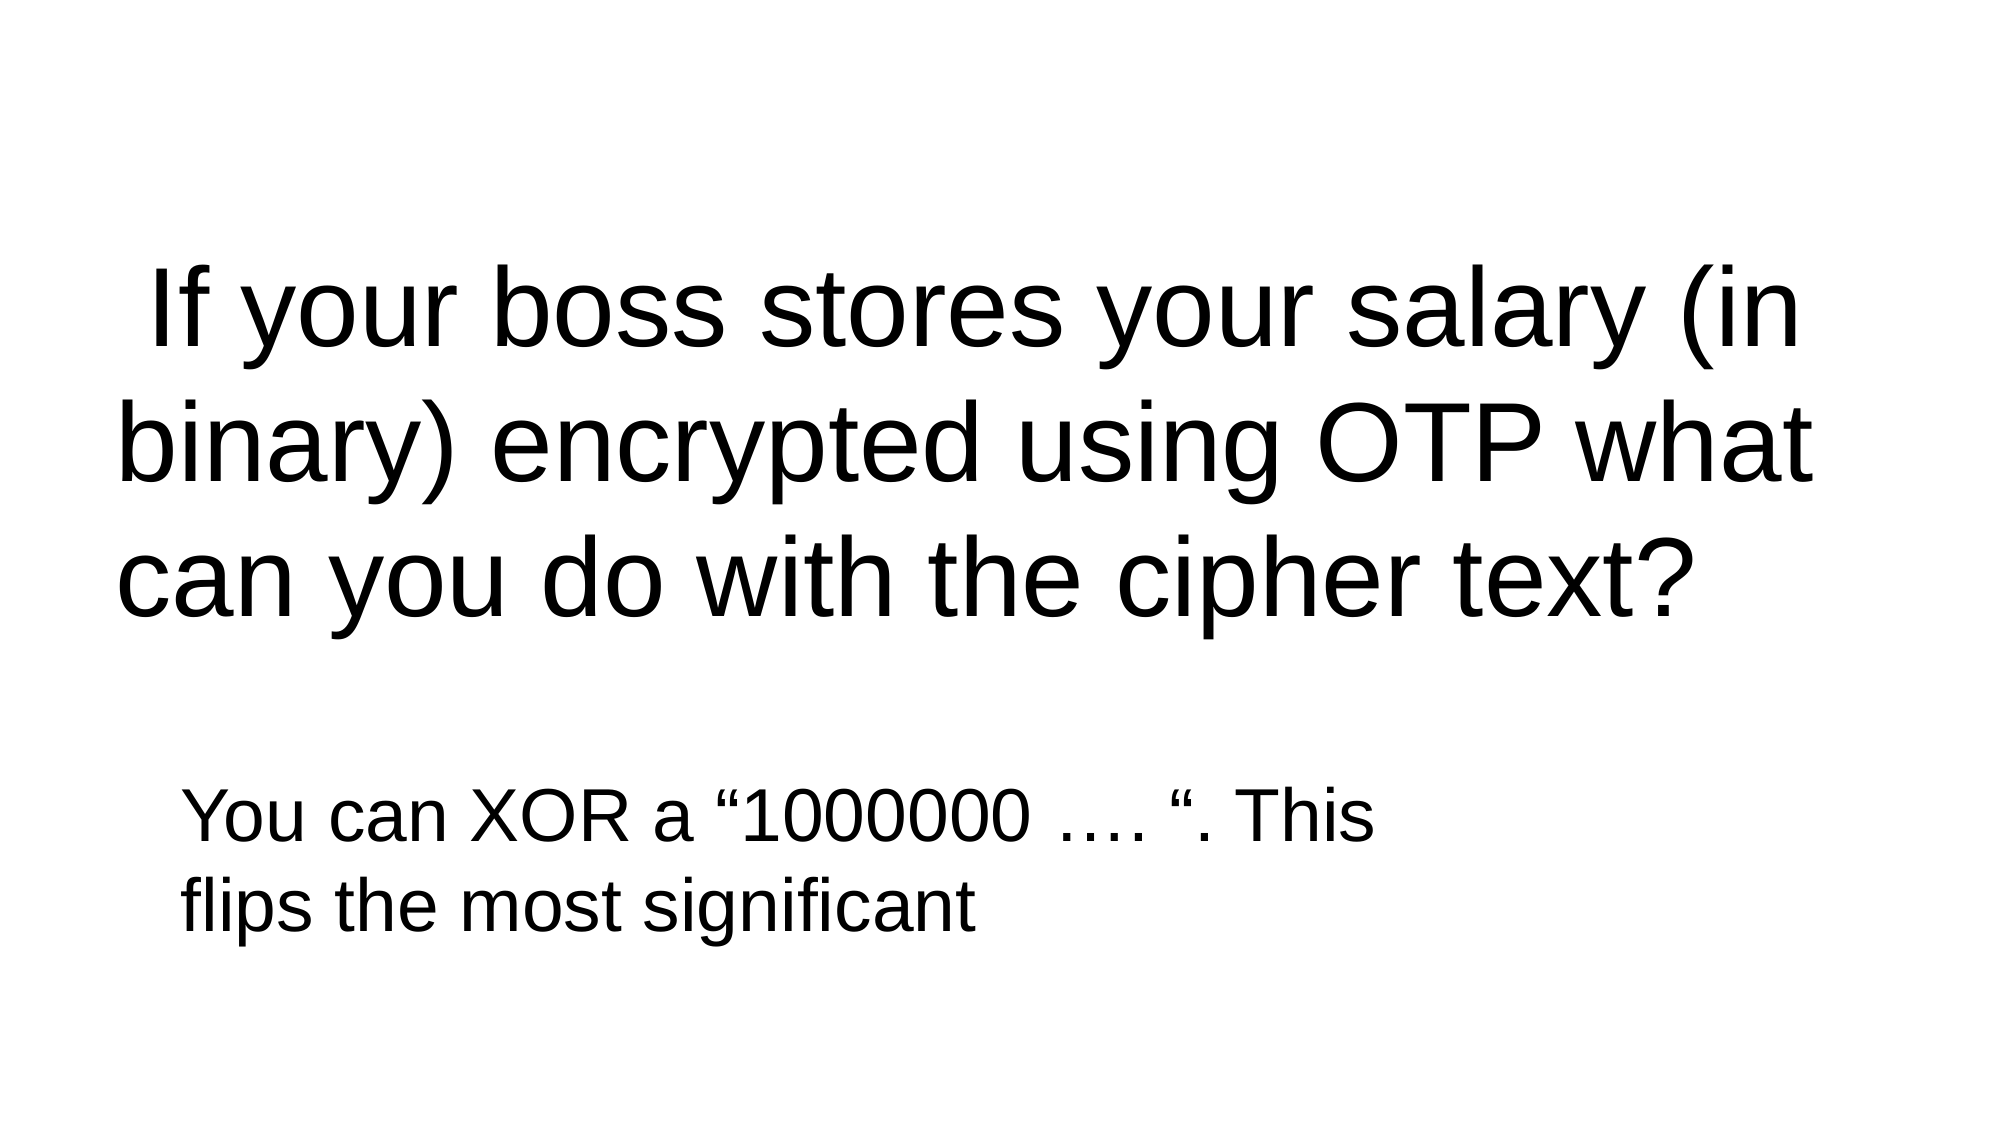

If your boss stores your salary (in binary) encrypted using OTP what can you do with the cipher text?
You can XOR a “1000000 …. “. This flips the most significant